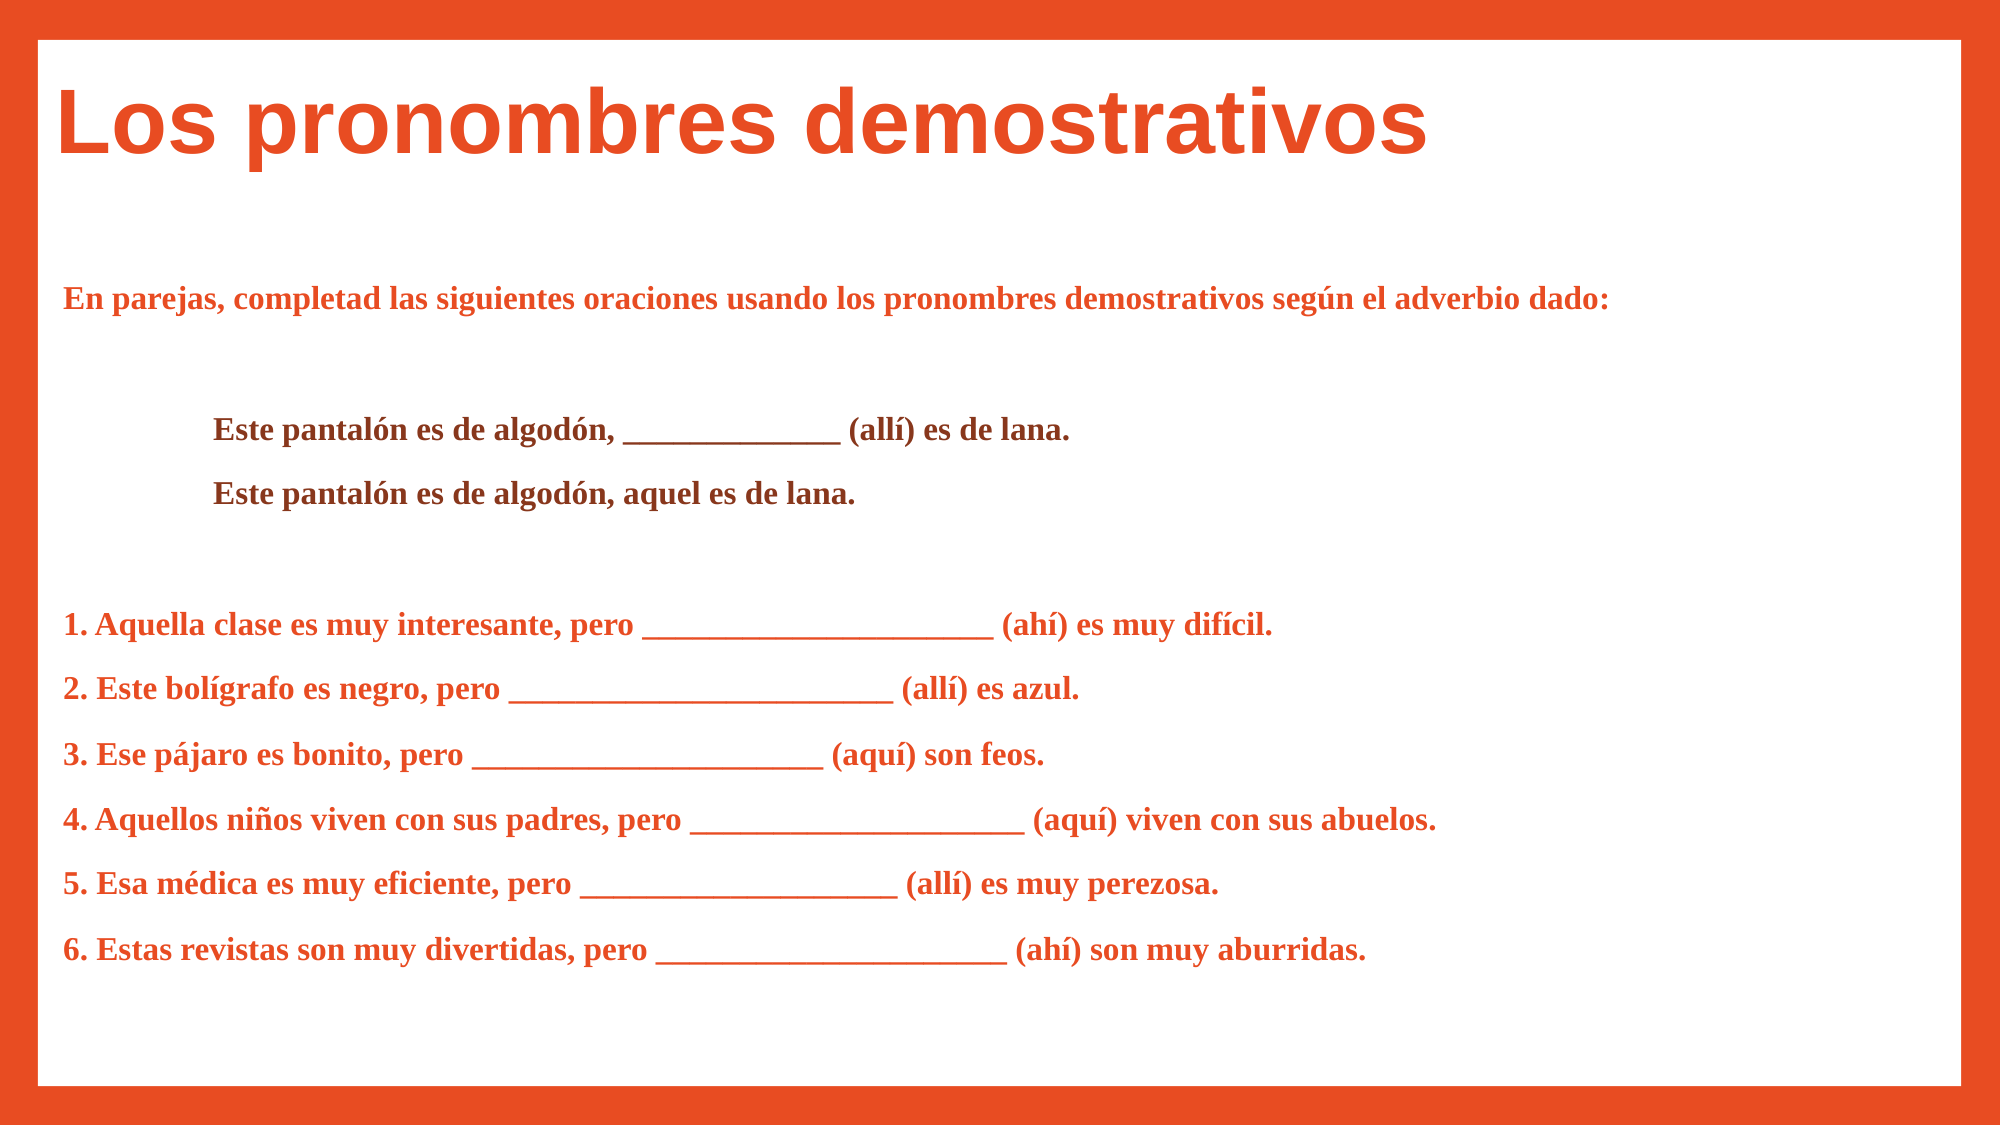

# Los pronombres demostrativos

En parejas, completad las siguientes oraciones usando los pronombres demostrativos según el adverbio dado:

	Este pantalón es de algodón, _____________ (allí) es de lana.
	Este pantalón es de algodón, aquel es de lana.

1. Aquella clase es muy interesante, pero _____________________ (ahí) es muy difícil.
2. Este bolígrafo es negro, pero _______________________ (allí) es azul.
3. Ese pájaro es bonito, pero _____________________ (aquí) son feos.
4. Aquellos niños viven con sus padres, pero ____________________ (aquí) viven con sus abuelos.
5. Esa médica es muy eficiente, pero ___________________ (allí) es muy perezosa.
6. Estas revistas son muy divertidas, pero _____________________ (ahí) son muy aburridas.